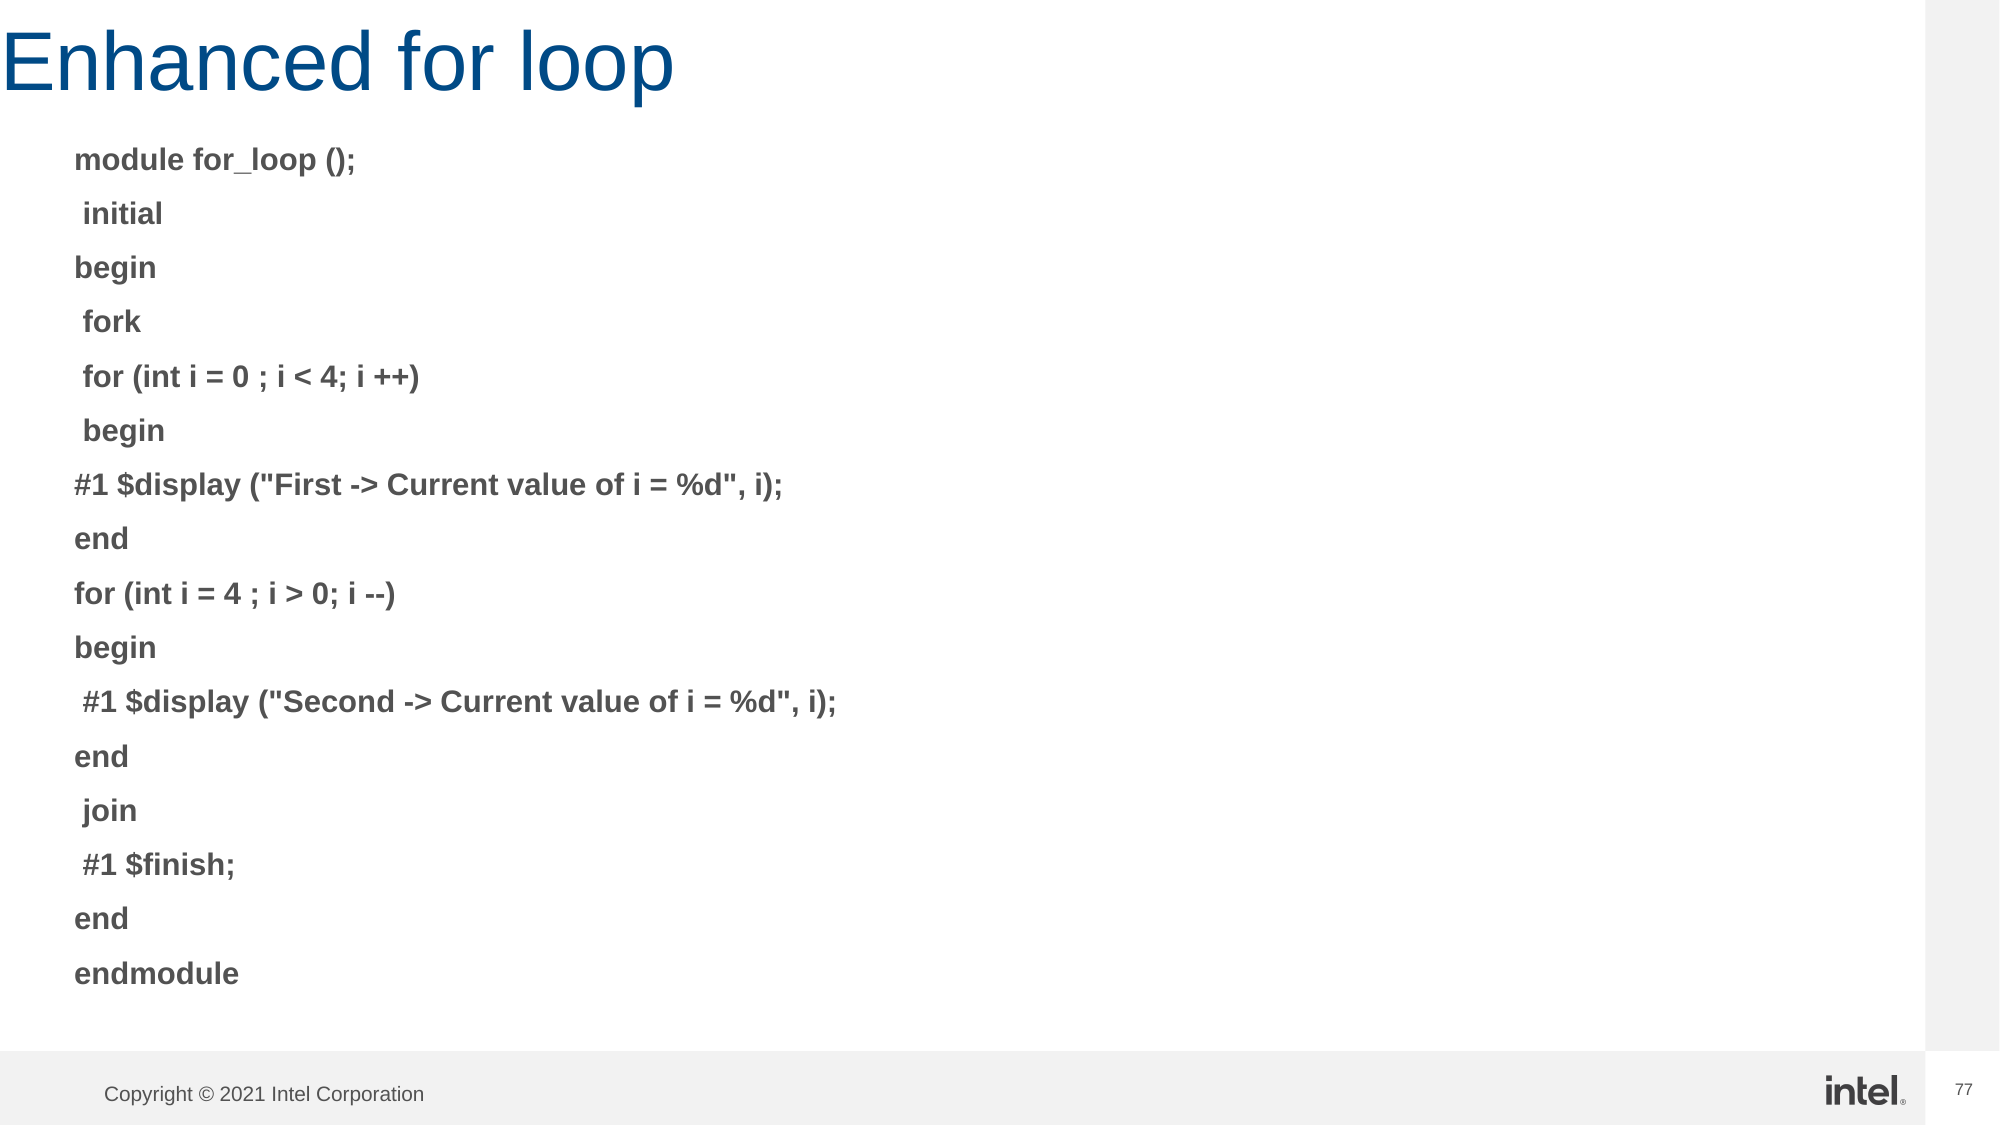

77

# Enhanced for loop
module for_loop ();
 initial
begin
 fork
 for (int i = 0 ; i < 4; i ++)
 begin
#1 $display ("First -> Current value of i = %d", i);
end
for (int i = 4 ; i > 0; i --)
begin
 #1 $display ("Second -> Current value of i = %d", i);
end
 join
 #1 $finish;
end
endmodule